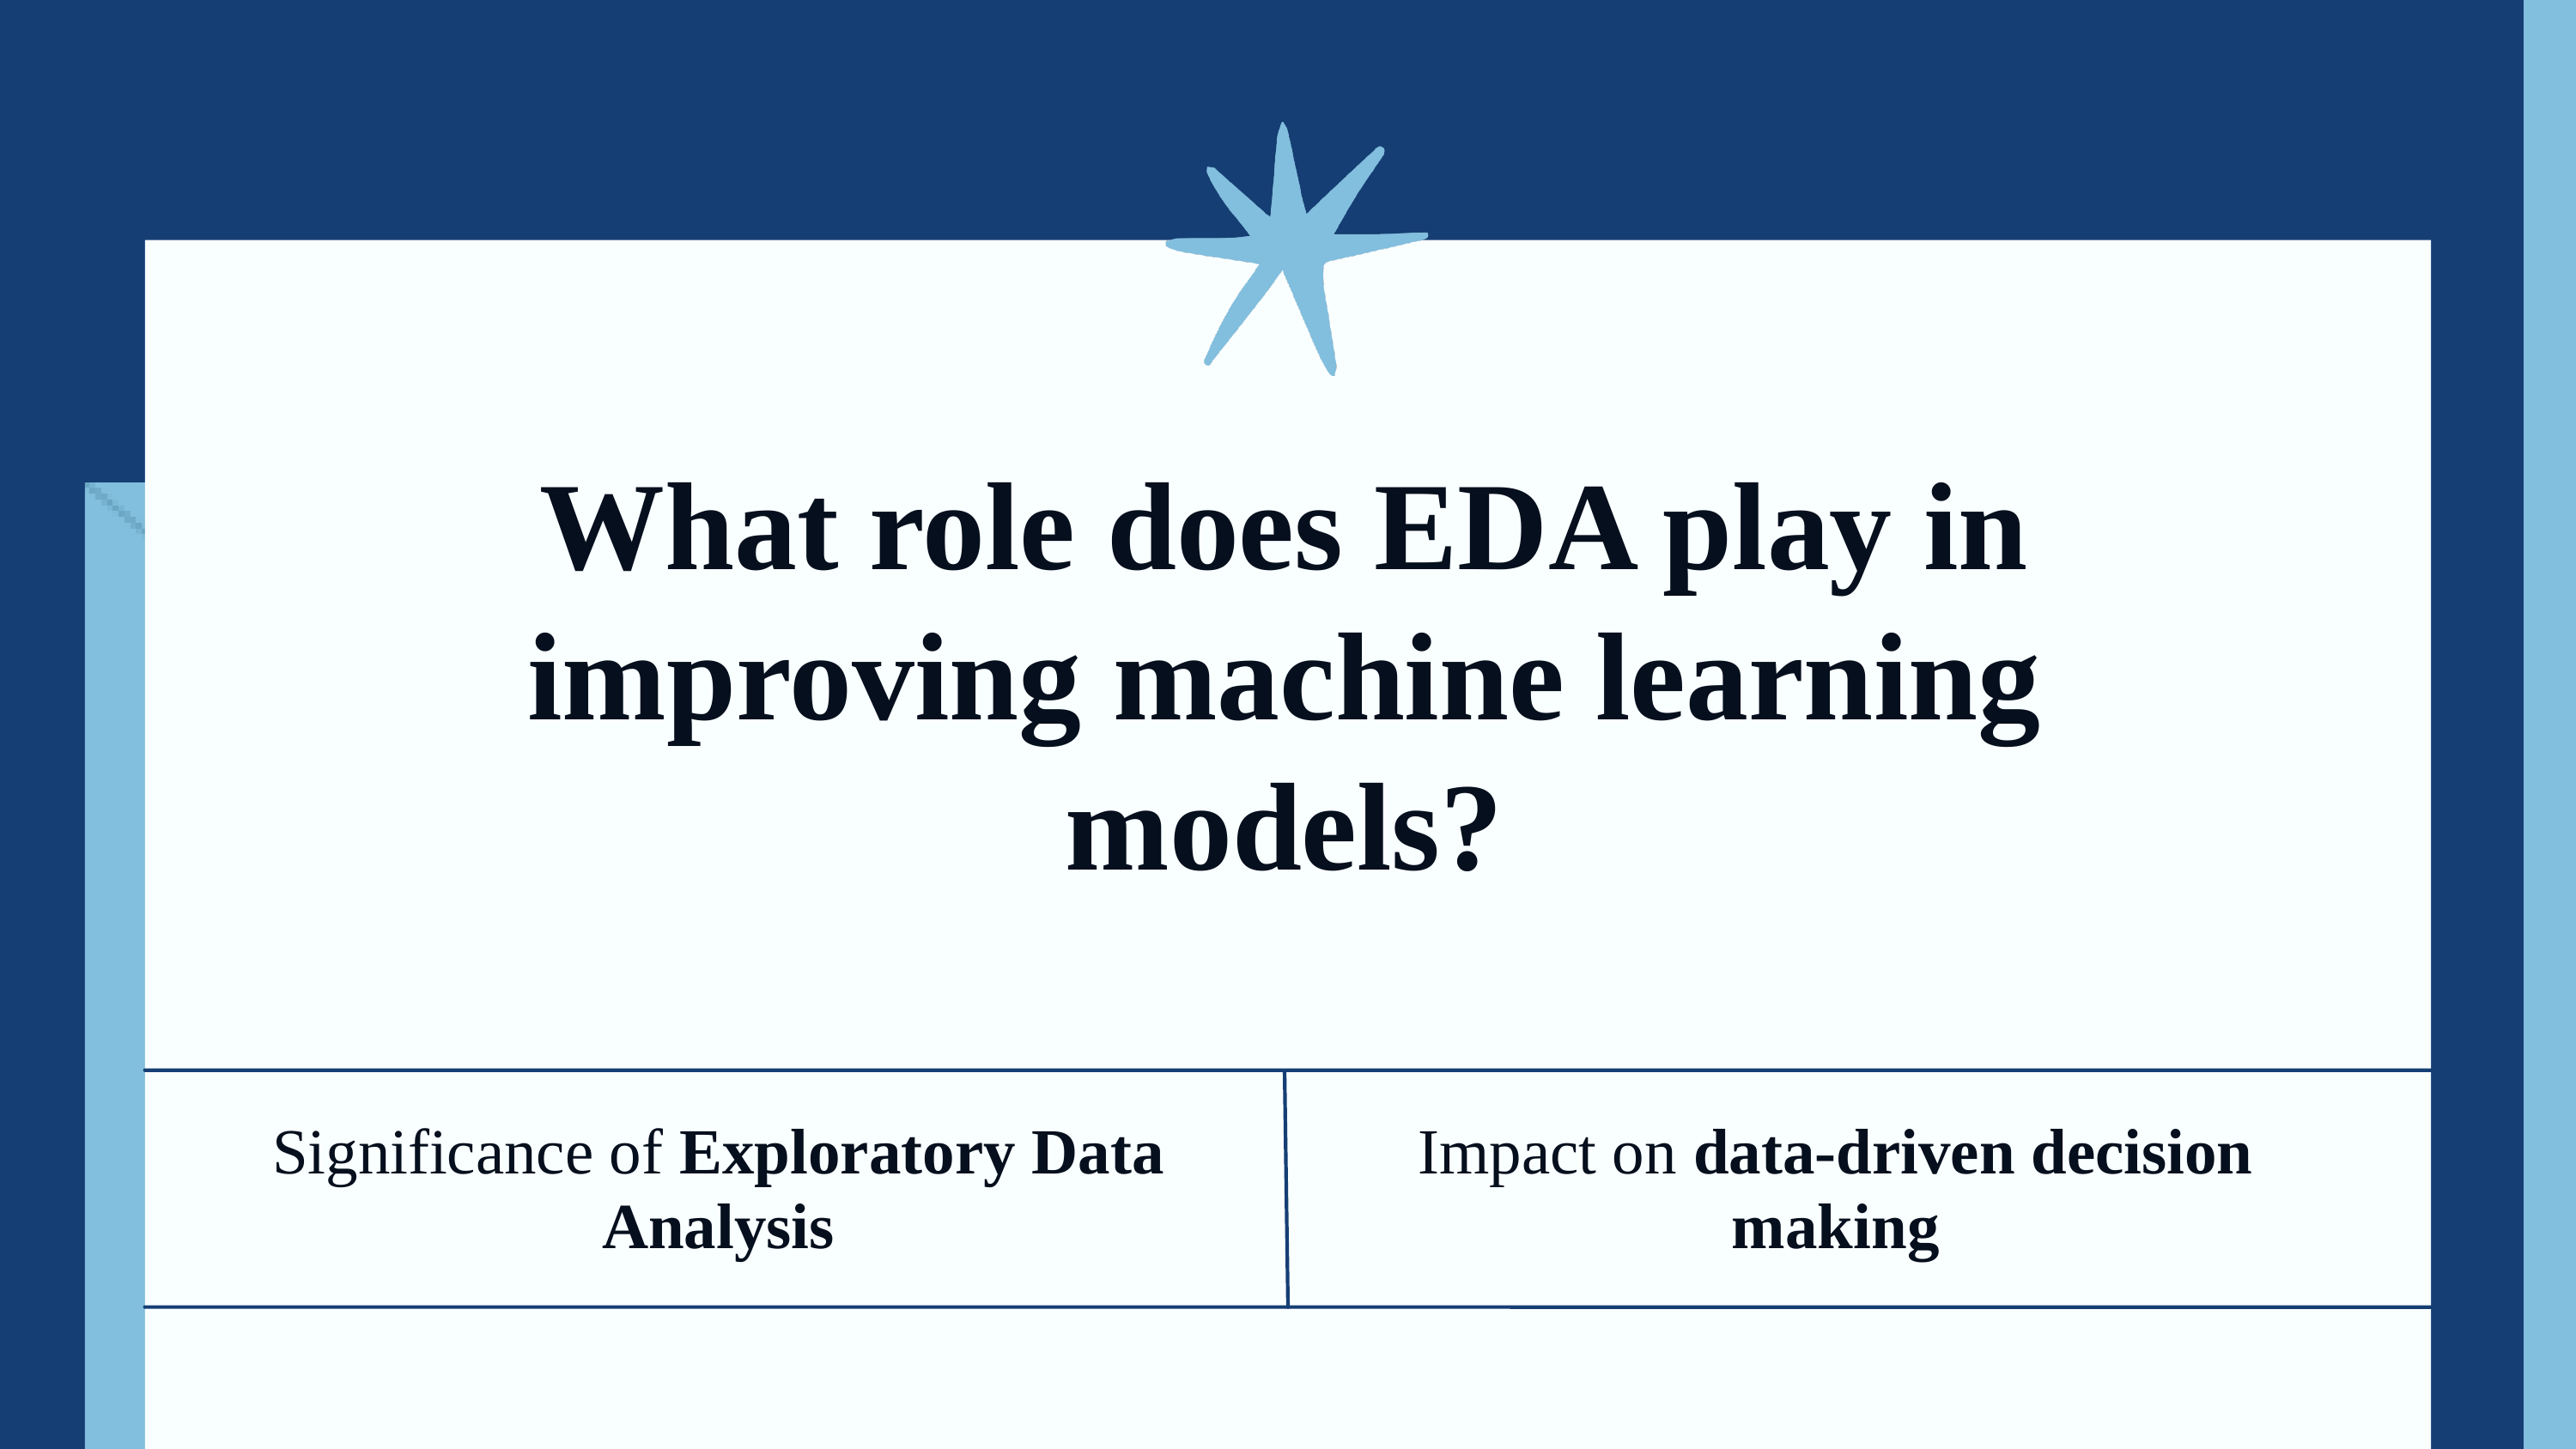

What role does EDA play in improving machine learning models?

Significance of Exploratory Data Analysis
Impact on data-driven decision making